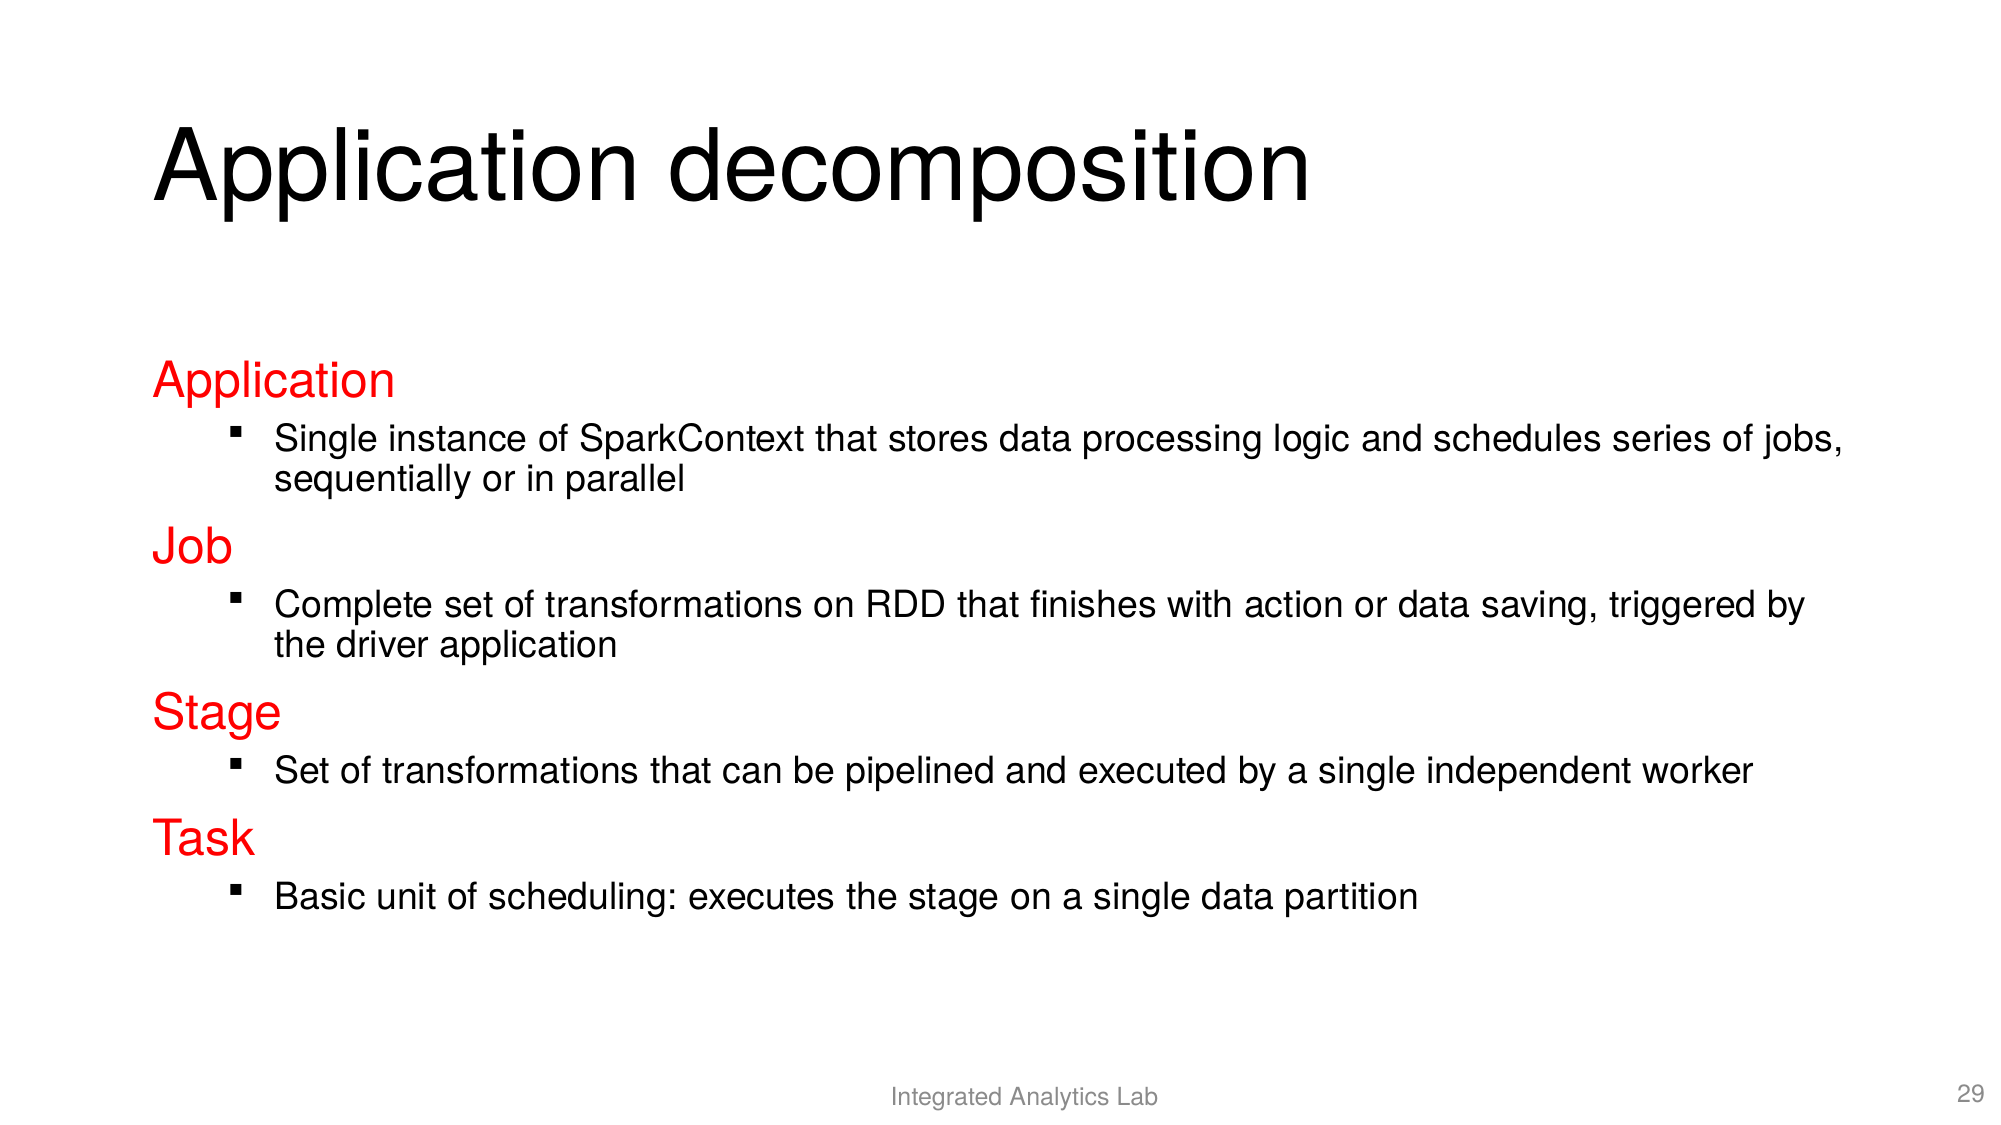

# Application decomposition
Application
Single instance of SparkContext that stores data processing logic and schedules series of jobs, sequentially or in parallel
Job
Complete set of transformations on RDD that finishes with action or data saving, triggered by the driver application
Stage
Set of transformations that can be pipelined and executed by a single independent worker
Task
Basic unit of scheduling: executes the stage on a single data partition
29